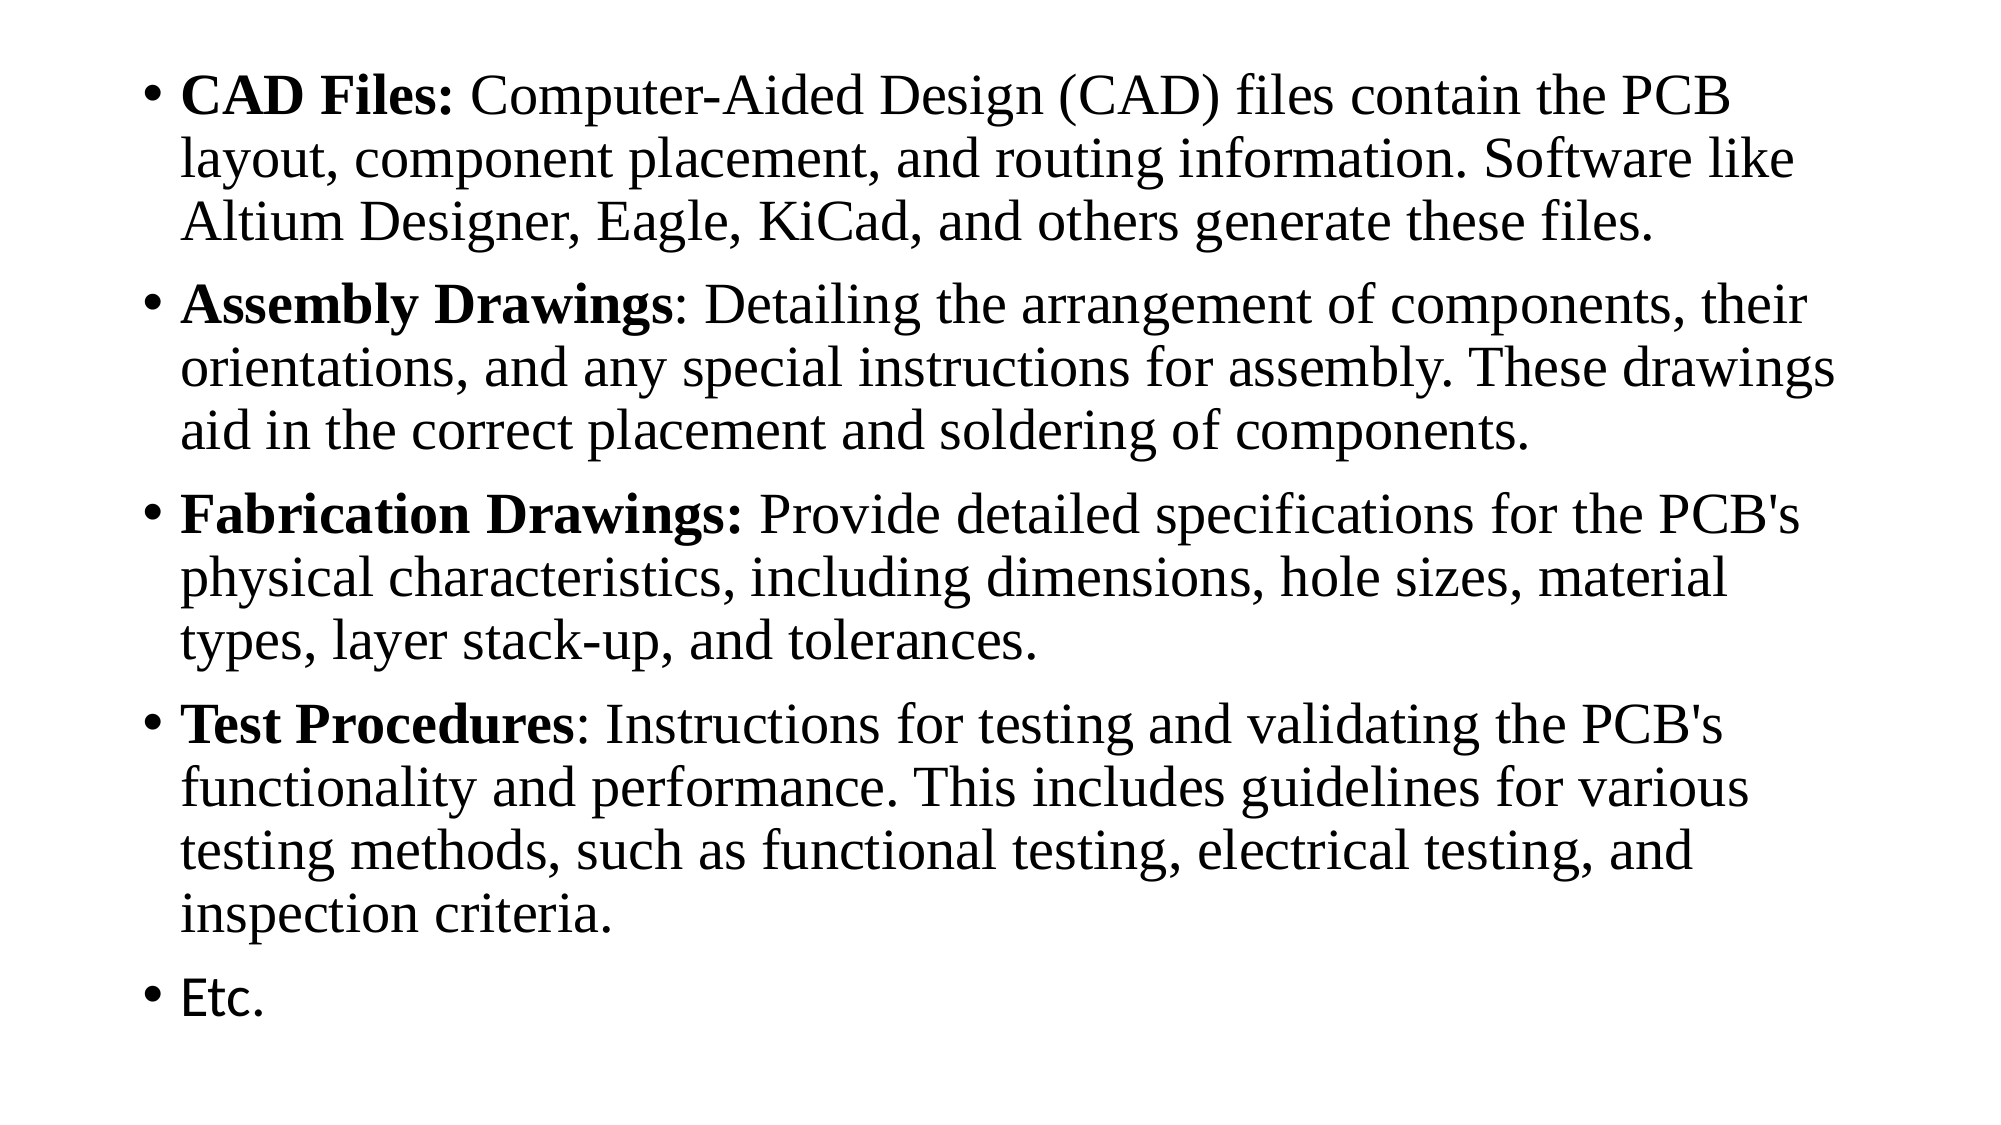

CAD Files: Computer-Aided Design (CAD) files contain the PCB layout, component placement, and routing information. Software like Altium Designer, Eagle, KiCad, and others generate these files.
Assembly Drawings: Detailing the arrangement of components, their orientations, and any special instructions for assembly. These drawings aid in the correct placement and soldering of components.
Fabrication Drawings: Provide detailed specifications for the PCB's physical characteristics, including dimensions, hole sizes, material types, layer stack-up, and tolerances.
Test Procedures: Instructions for testing and validating the PCB's functionality and performance. This includes guidelines for various testing methods, such as functional testing, electrical testing, and inspection criteria.
Etc.